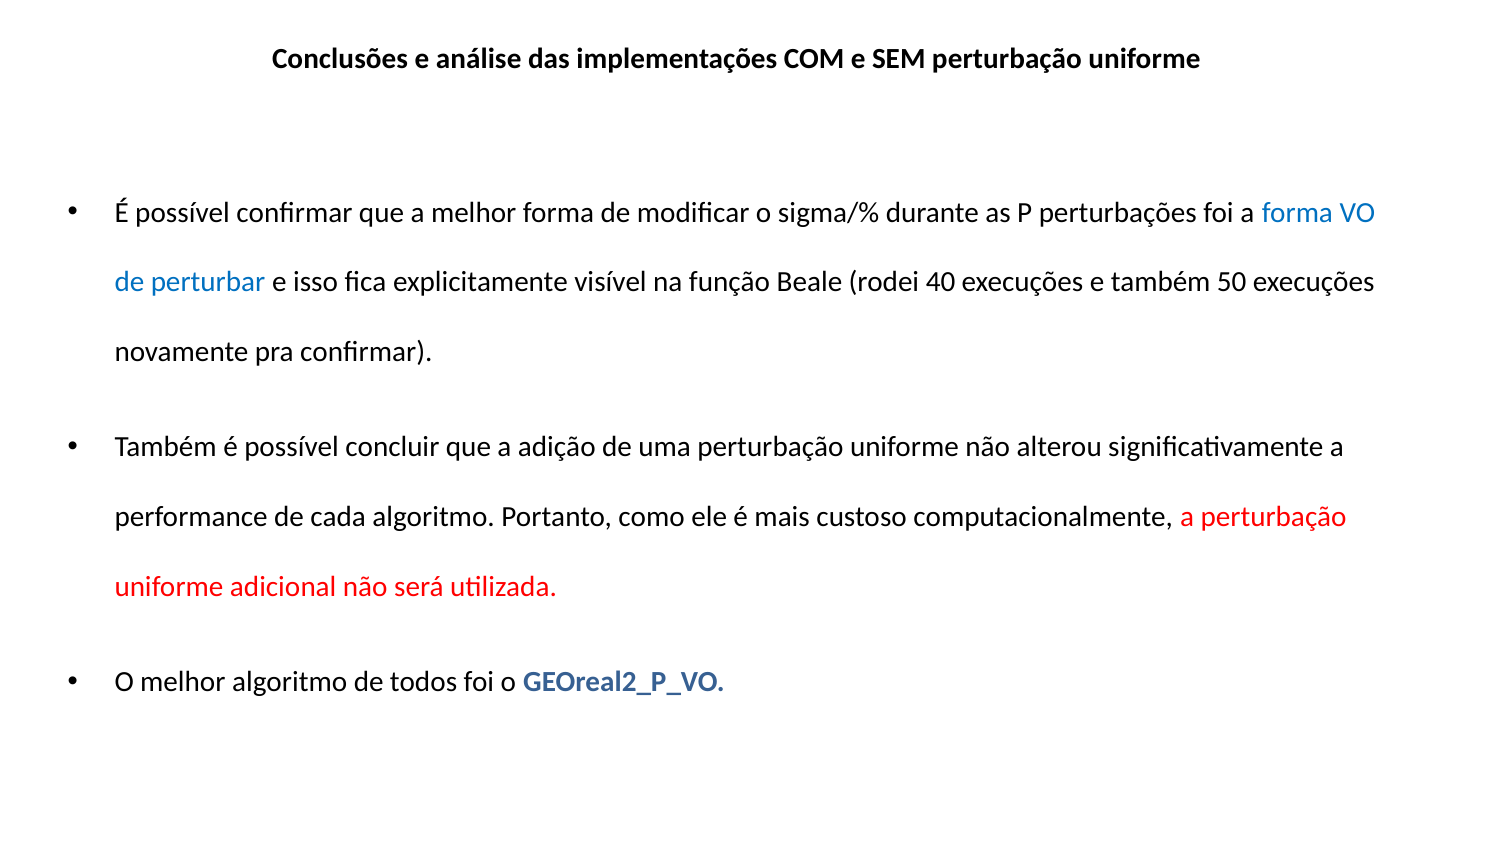

Conclusões e análise das implementações COM e SEM perturbação uniforme
É possível confirmar que a melhor forma de modificar o sigma/% durante as P perturbações foi a forma VO de perturbar e isso fica explicitamente visível na função Beale (rodei 40 execuções e também 50 execuções novamente pra confirmar).
Também é possível concluir que a adição de uma perturbação uniforme não alterou significativamente a performance de cada algoritmo. Portanto, como ele é mais custoso computacionalmente, a perturbação uniforme adicional não será utilizada.
O melhor algoritmo de todos foi o GEOreal2_P_VO.